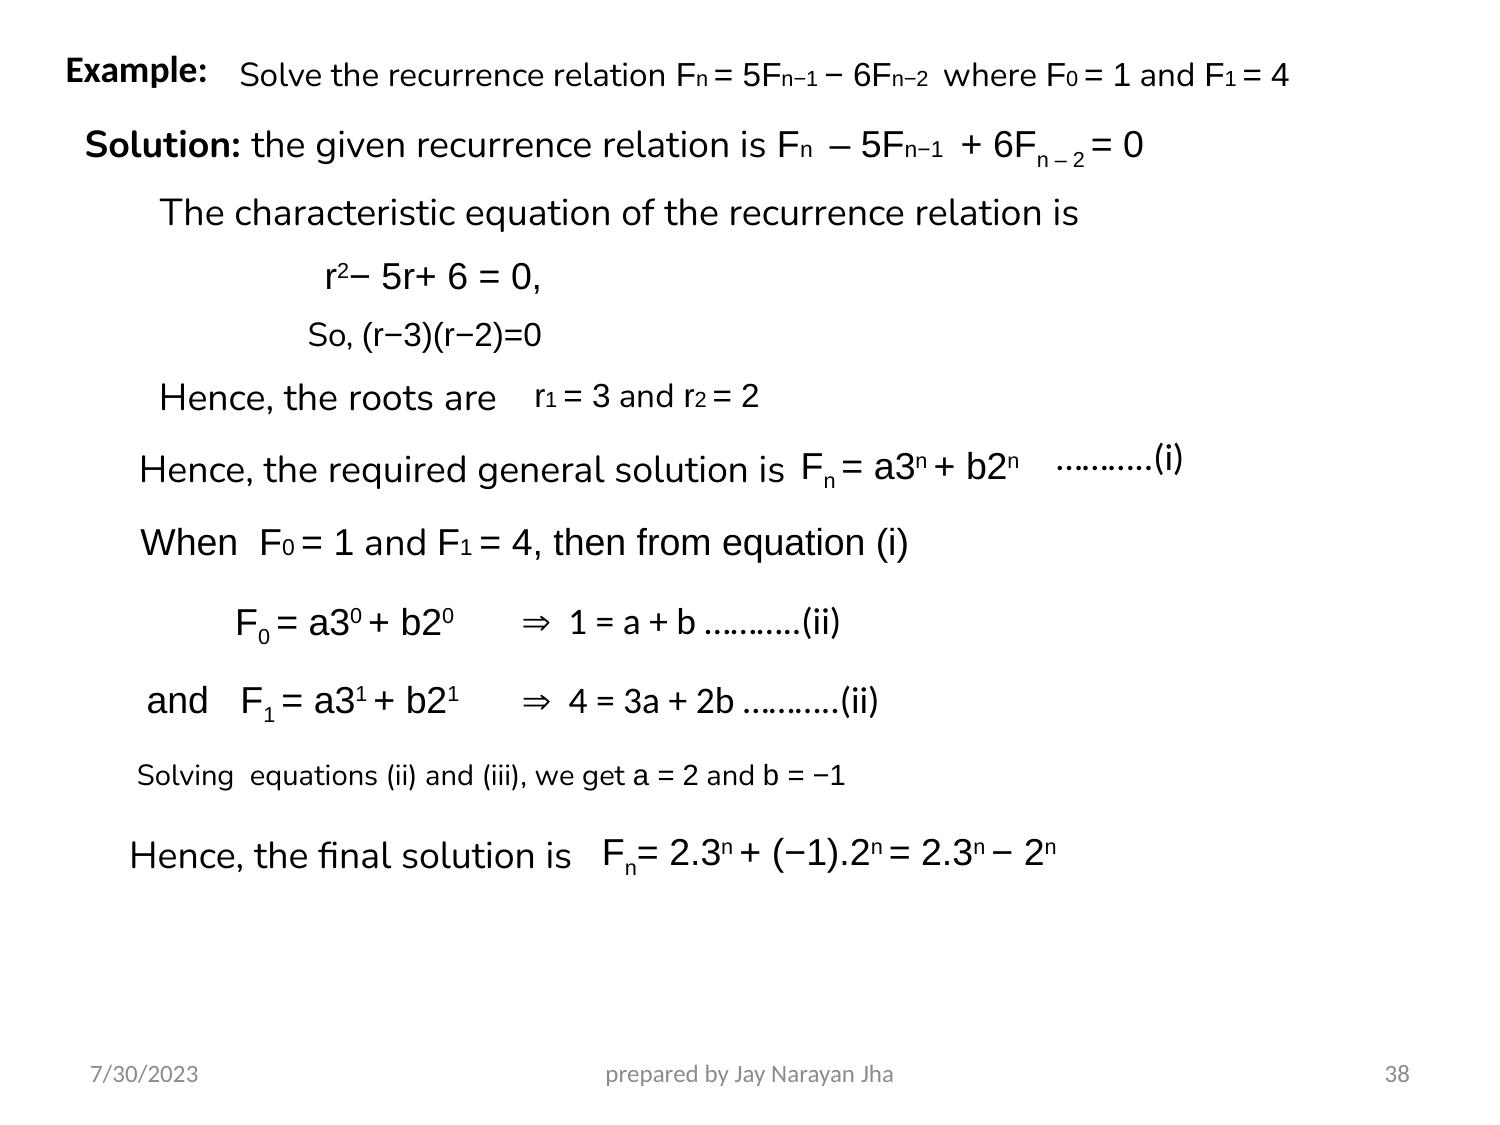

Example:
Solve the recurrence relation Fn = 5Fn−1 − 6Fn−2  where F0 = 1 and F1 = 4
Solution: the given recurrence relation is Fn  – 5Fn−1  + 6Fn – 2 = 0
The characteristic equation of the recurrence relation is
r2− 5r+ 6 = 0,
So, (r−3)(r−2)=0
Hence, the roots are
r1 = 3 and r2 = 2
………..(i)
Fn = a3n + b2n
Hence, the required general solution is
When  F0 = 1 and F1 = 4, then from equation (i)
⇒  1 = a + b ………..(ii)
 F0 = a30 + b20
 and   F1 = a31 + b21
⇒  4 = 3a + 2b ………..(ii)
Solving  equations (ii) and (iii), we get a = 2 and b = −1
Fn= 2.3n + (−1).2n = 2.3n − 2n
Hence, the final solution is
7/30/2023
prepared by Jay Narayan Jha
38